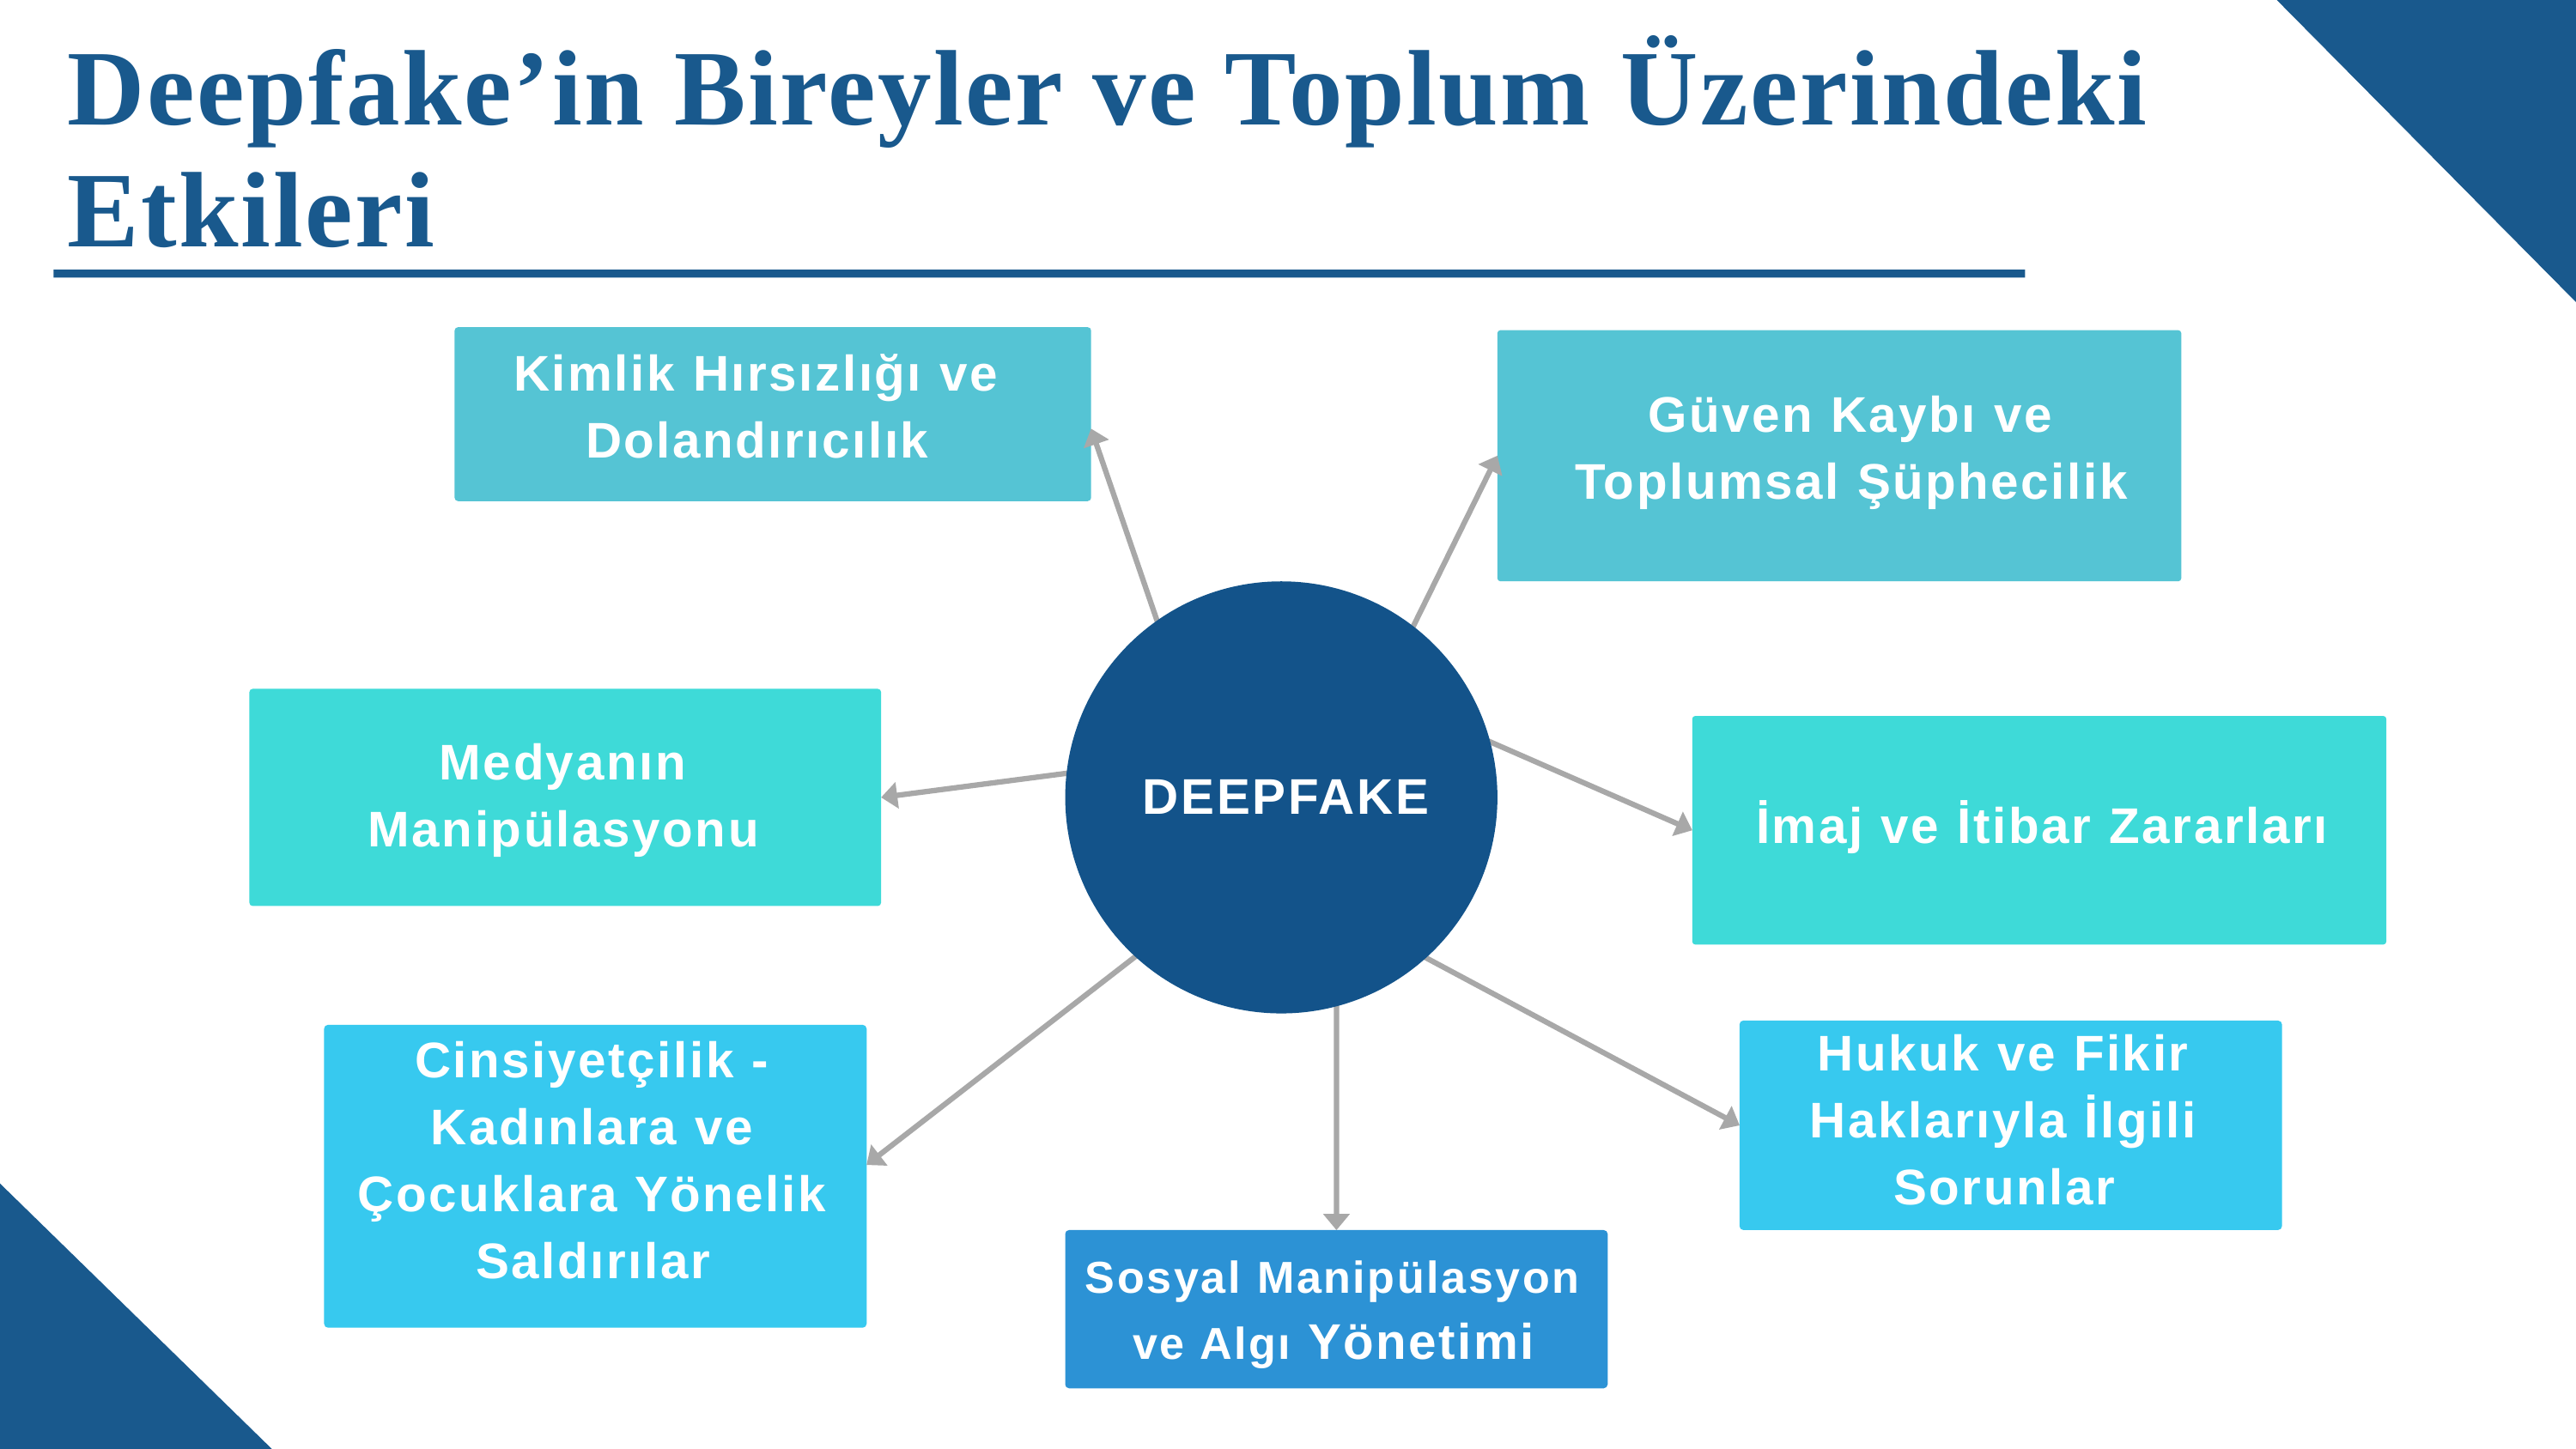

Deepfake’in Bireyler ve Toplum Üzerindeki Etkileri

Kimlik Hırsızlığı ve Dolandırıcılık

Güven Kaybı ve Toplumsal Şüphecilik

DEEPFAKE

Medyanın Manipülasyonu

İmaj ve İtibar Zararları

Cinsiyetçilik - Kadınlara ve Çocuklara Yönelik Saldırılar

Hukuk ve Fikir Haklarıyla İlgili Sorunlar

Sosyal Manipülasyon ve Algı Yönetimi